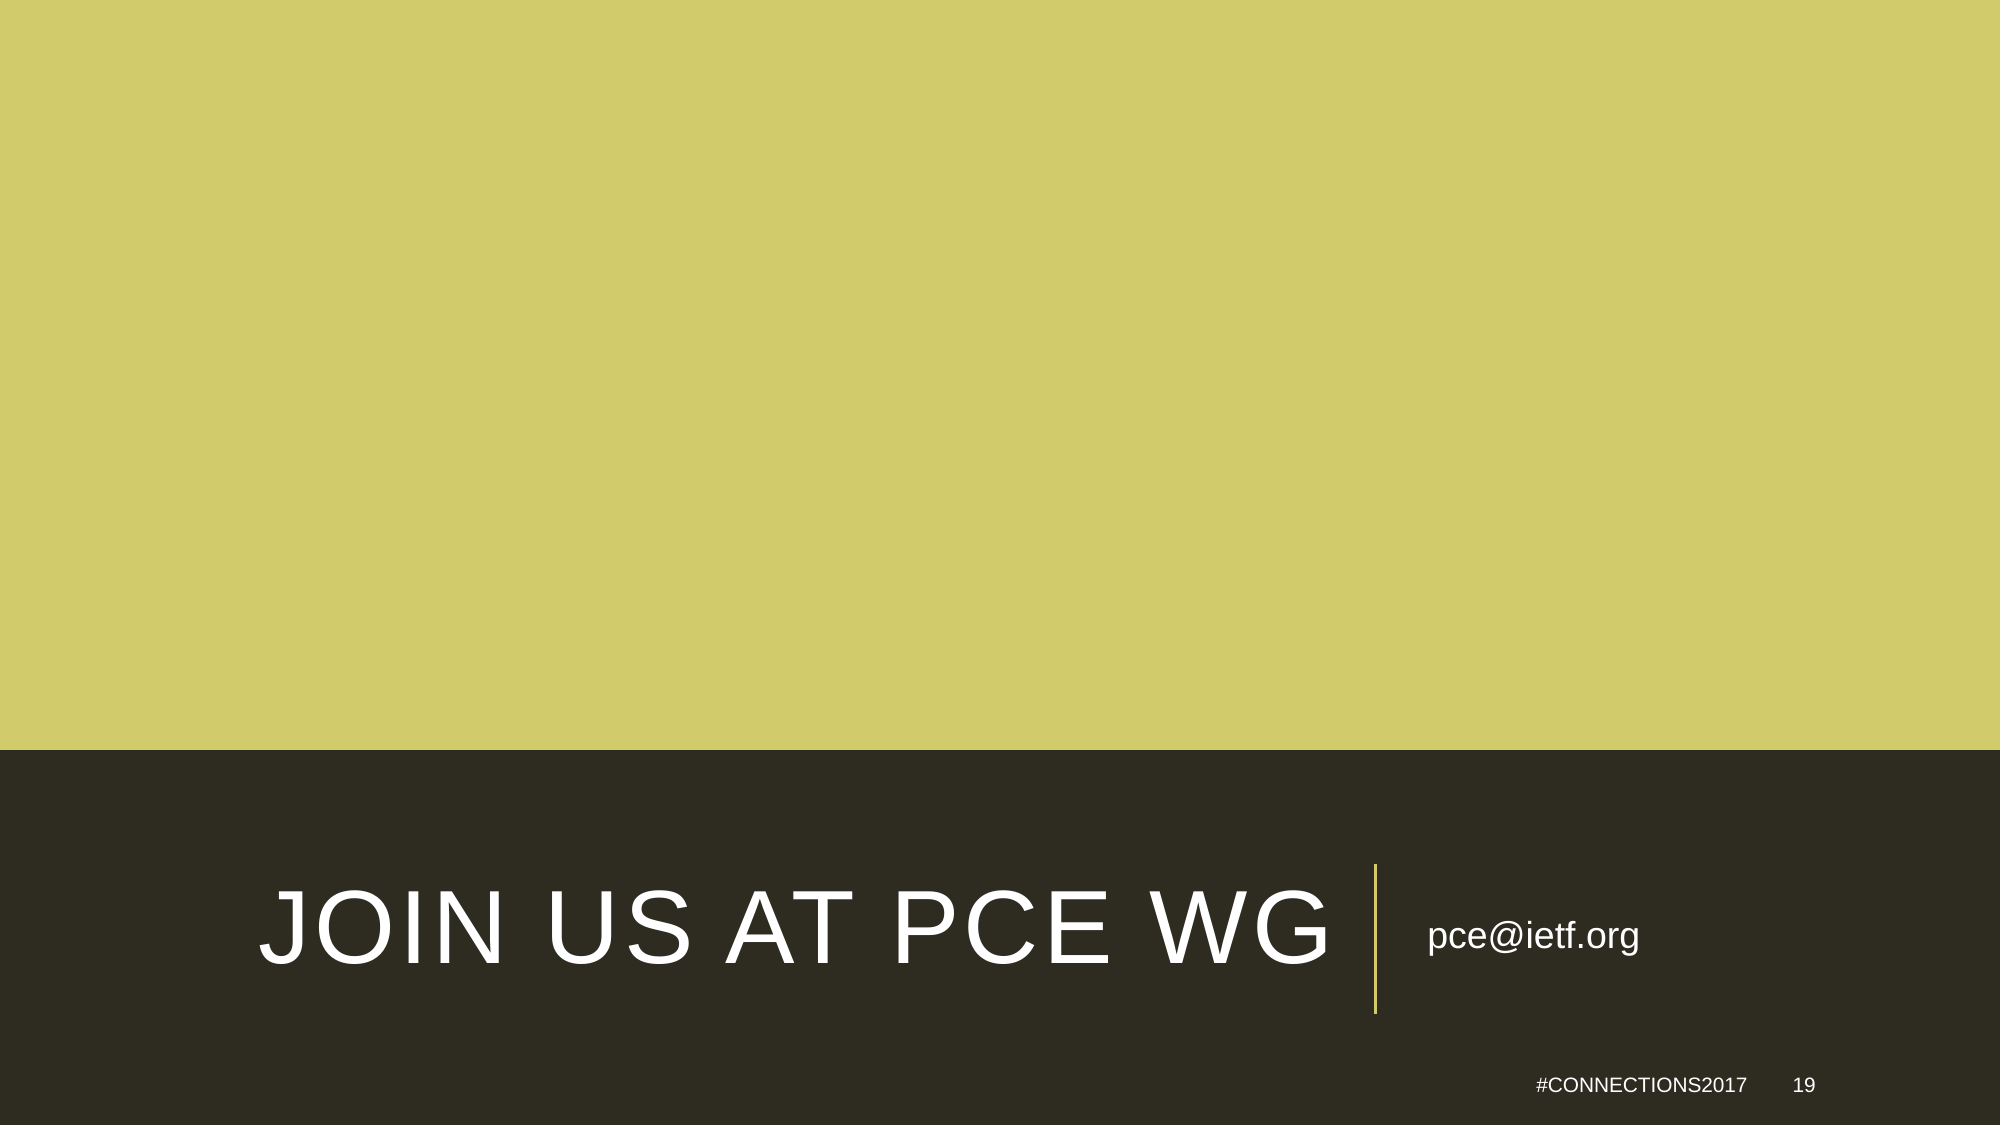

# Join us at PCE WG
pce@ietf.org
#Connections2017
19